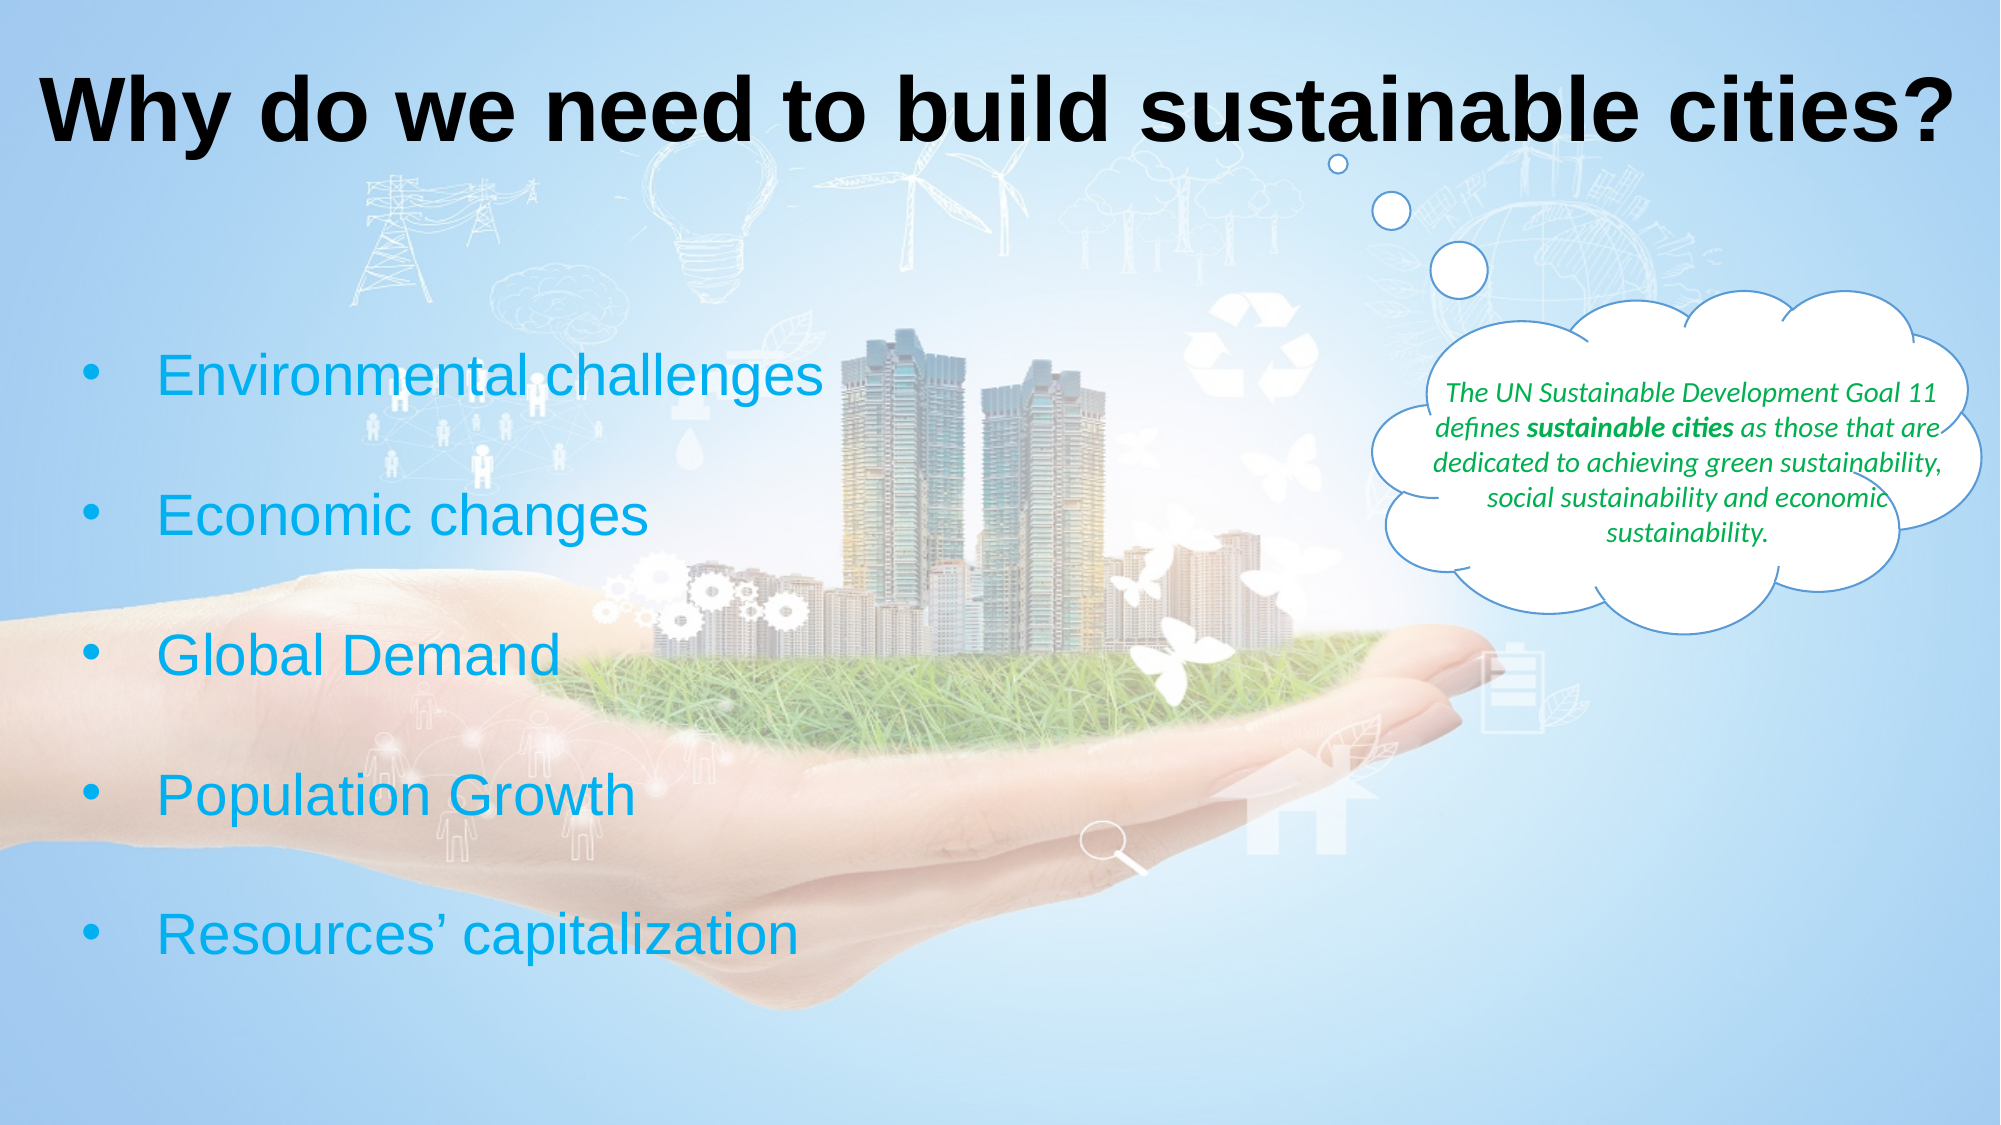

# Why do we need to build sustainable cities?

Environmental challenges

Economic changes

Global Demand

Population Growth

Resources’ capitalization

 The UN Sustainable Development Goal 11 defines sustainable cities as those that are dedicated to achieving green sustainability, social sustainability and economic sustainability.